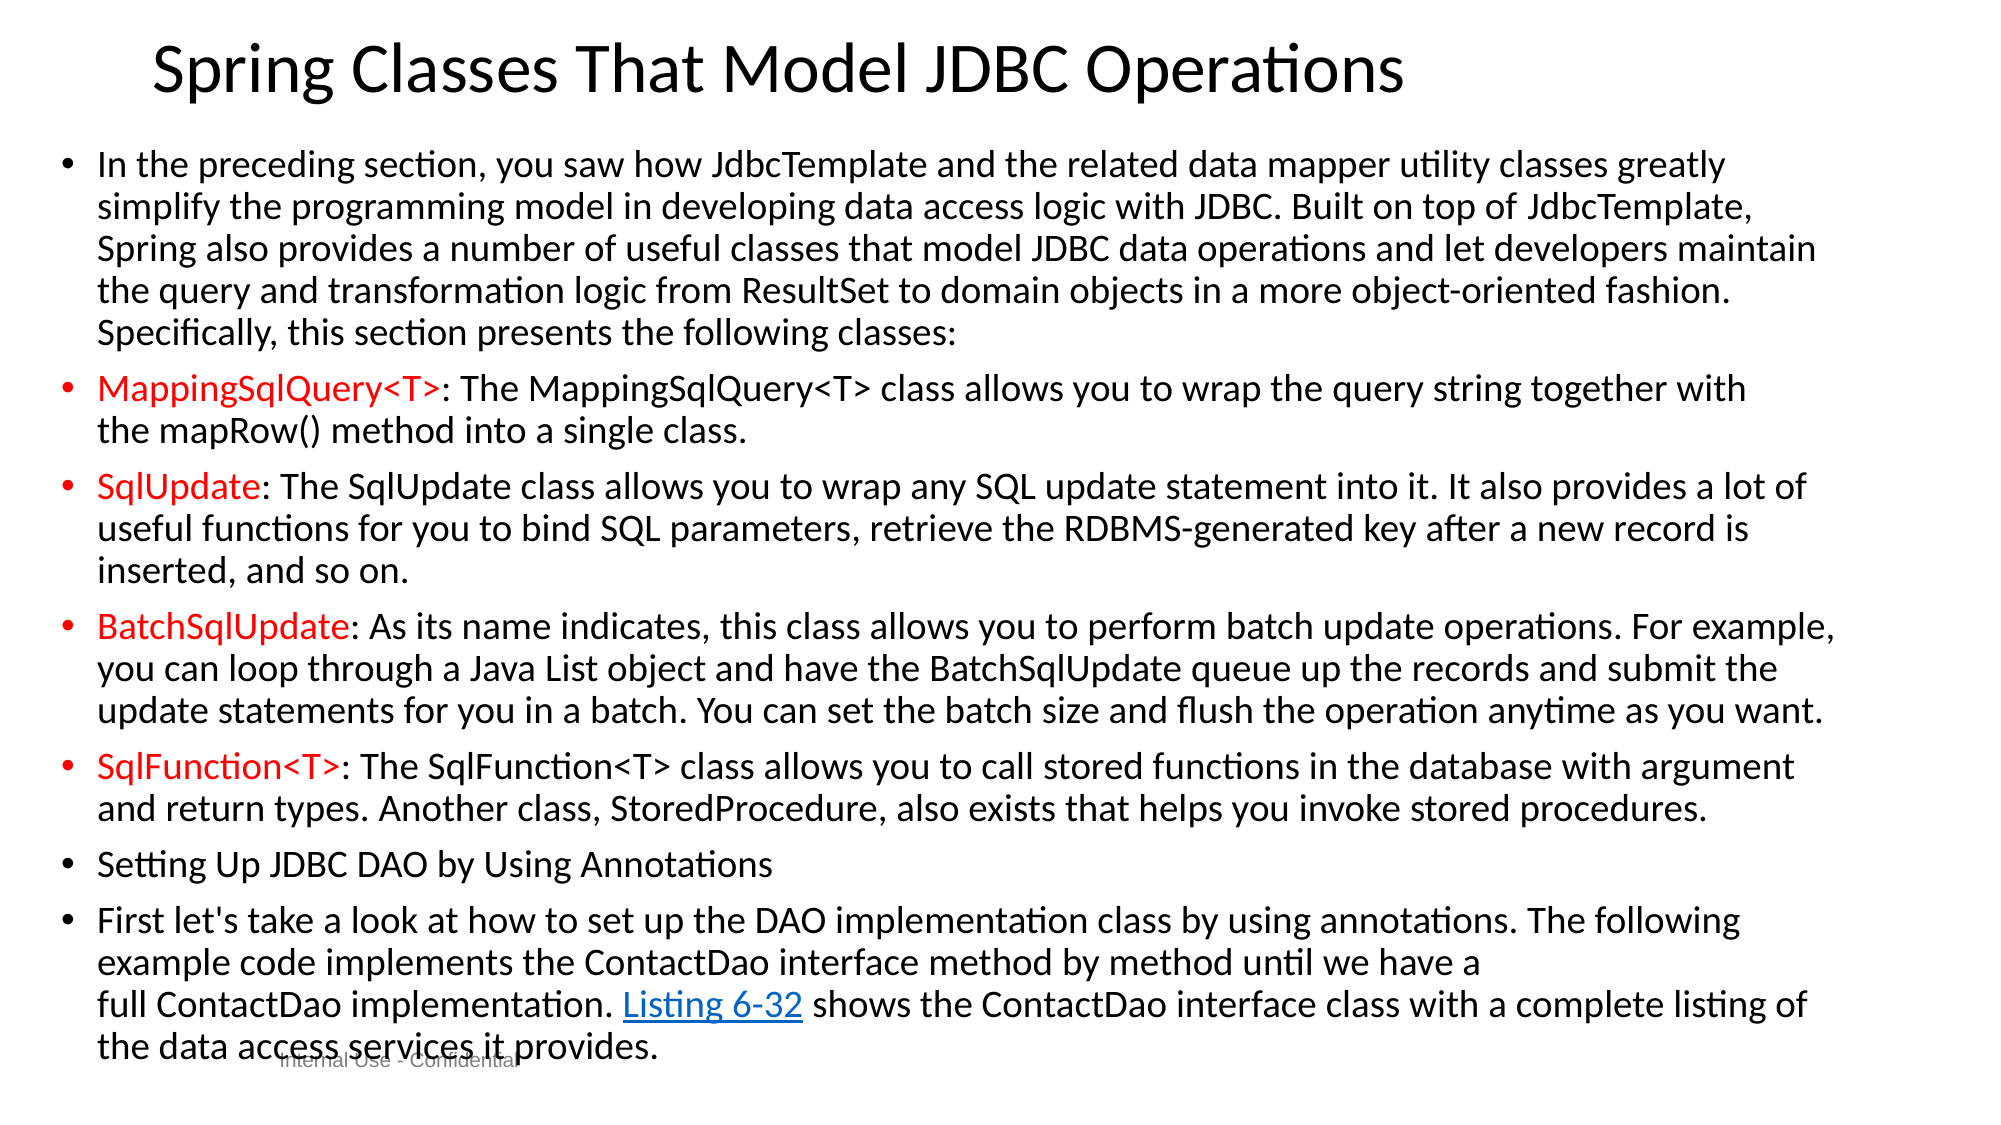

# Spring Classes That Model JDBC Operations
In the preceding section, you saw how JdbcTemplate and the related data mapper utility classes greatly simplify the programming model in developing data access logic with JDBC. Built on top of JdbcTemplate, Spring also provides a number of useful classes that model JDBC data operations and let developers maintain the query and transformation logic from ResultSet to domain objects in a more object-oriented fashion. Specifically, this section presents the following classes:
MappingSqlQuery<T>: The MappingSqlQuery<T> class allows you to wrap the query string together with the mapRow() method into a single class.
SqlUpdate: The SqlUpdate class allows you to wrap any SQL update statement into it. It also provides a lot of useful functions for you to bind SQL parameters, retrieve the RDBMS-generated key after a new record is inserted, and so on.
BatchSqlUpdate: As its name indicates, this class allows you to perform batch update operations. For example, you can loop through a Java List object and have the BatchSqlUpdate queue up the records and submit the update statements for you in a batch. You can set the batch size and flush the operation anytime as you want.
SqlFunction<T>: The SqlFunction<T> class allows you to call stored functions in the database with argument and return types. Another class, StoredProcedure, also exists that helps you invoke stored procedures.
Setting Up JDBC DAO by Using Annotations
First let's take a look at how to set up the DAO implementation class by using annotations. The following example code implements the ContactDao interface method by method until we have a full ContactDao implementation. Listing 6-32 shows the ContactDao interface class with a complete listing of the data access services it provides.